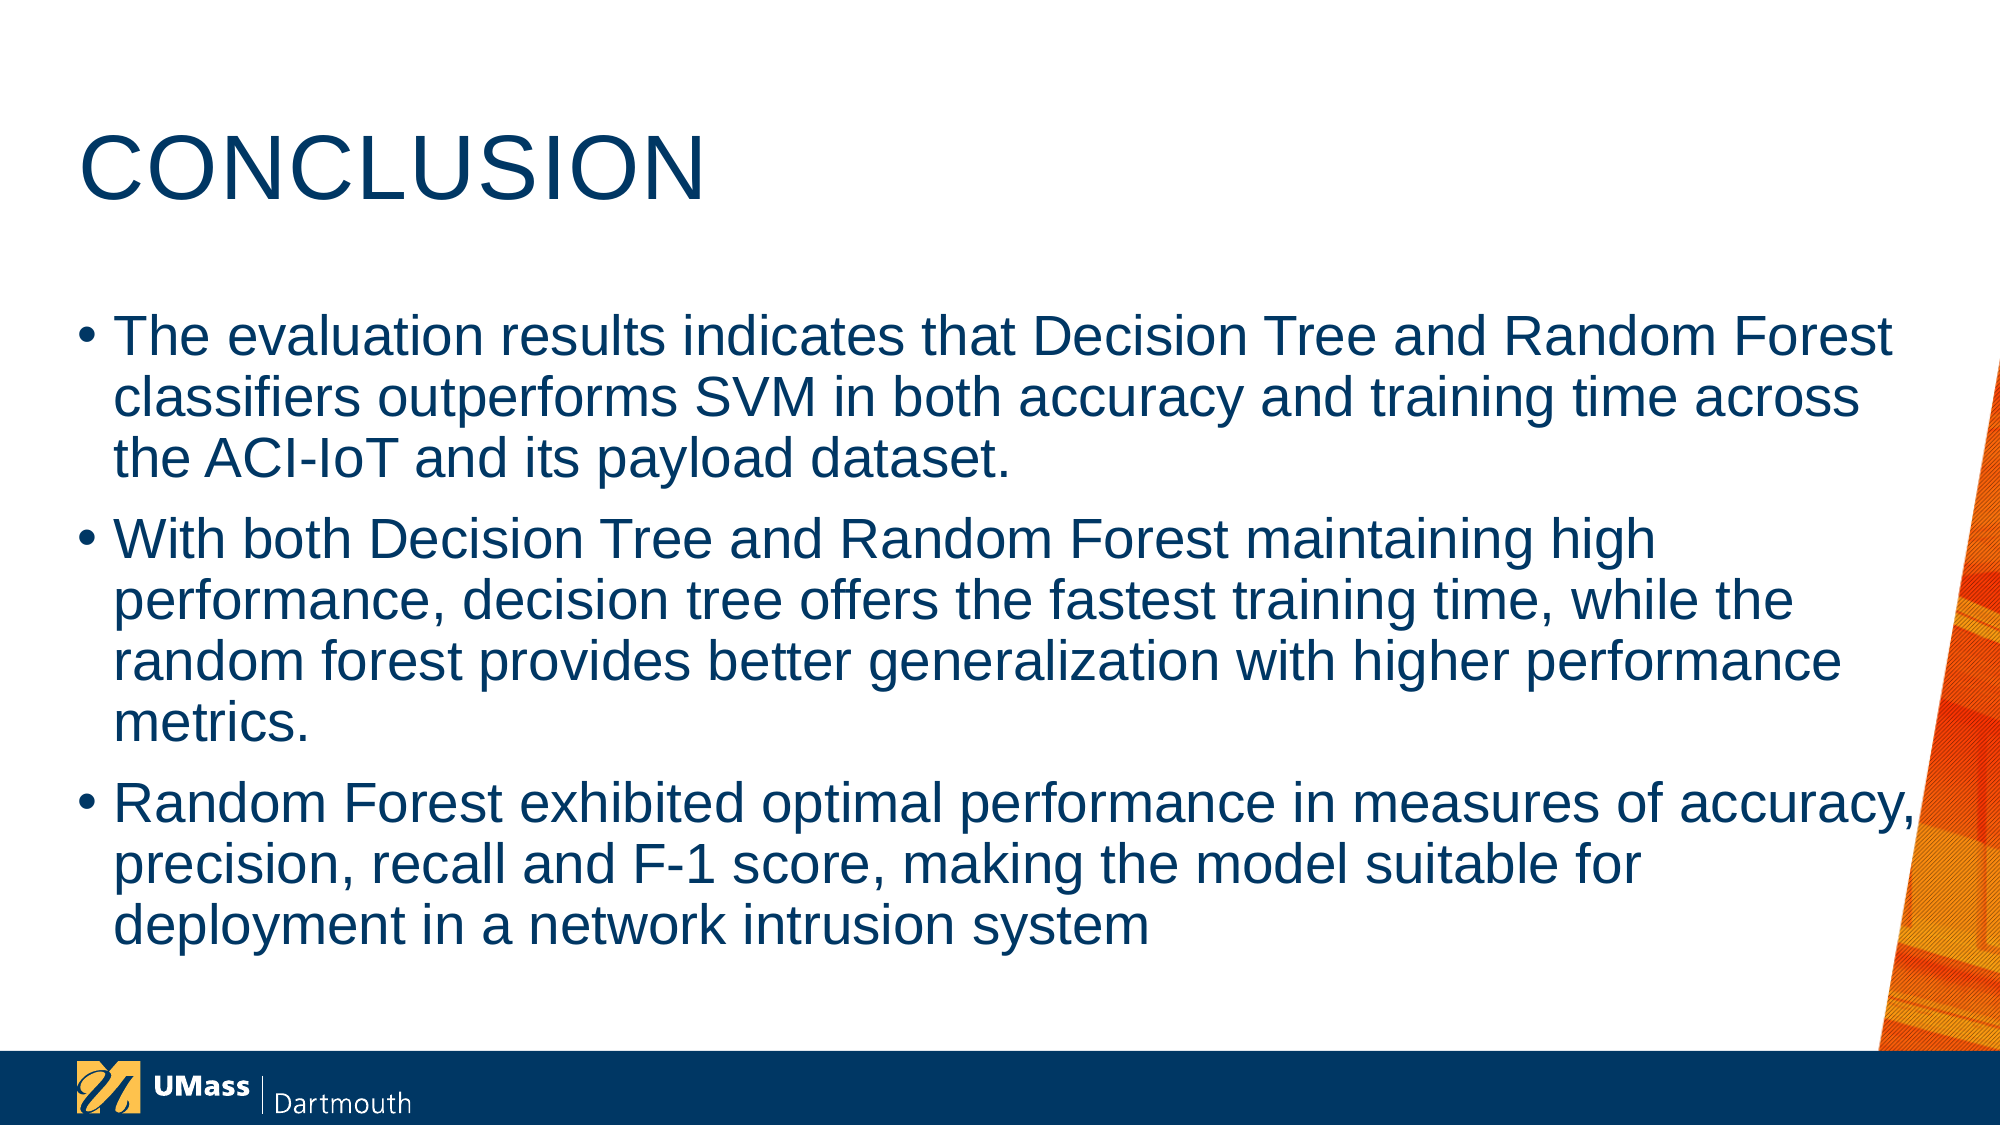

# CONCLUSION
The evaluation results indicates that Decision Tree and Random Forest classifiers outperforms SVM in both accuracy and training time across the ACI-IoT and its payload dataset.
With both Decision Tree and Random Forest maintaining high performance, decision tree offers the fastest training time, while the random forest provides better generalization with higher performance metrics.
Random Forest exhibited optimal performance in measures of accuracy, precision, recall and F-1 score, making the model suitable for deployment in a network intrusion system